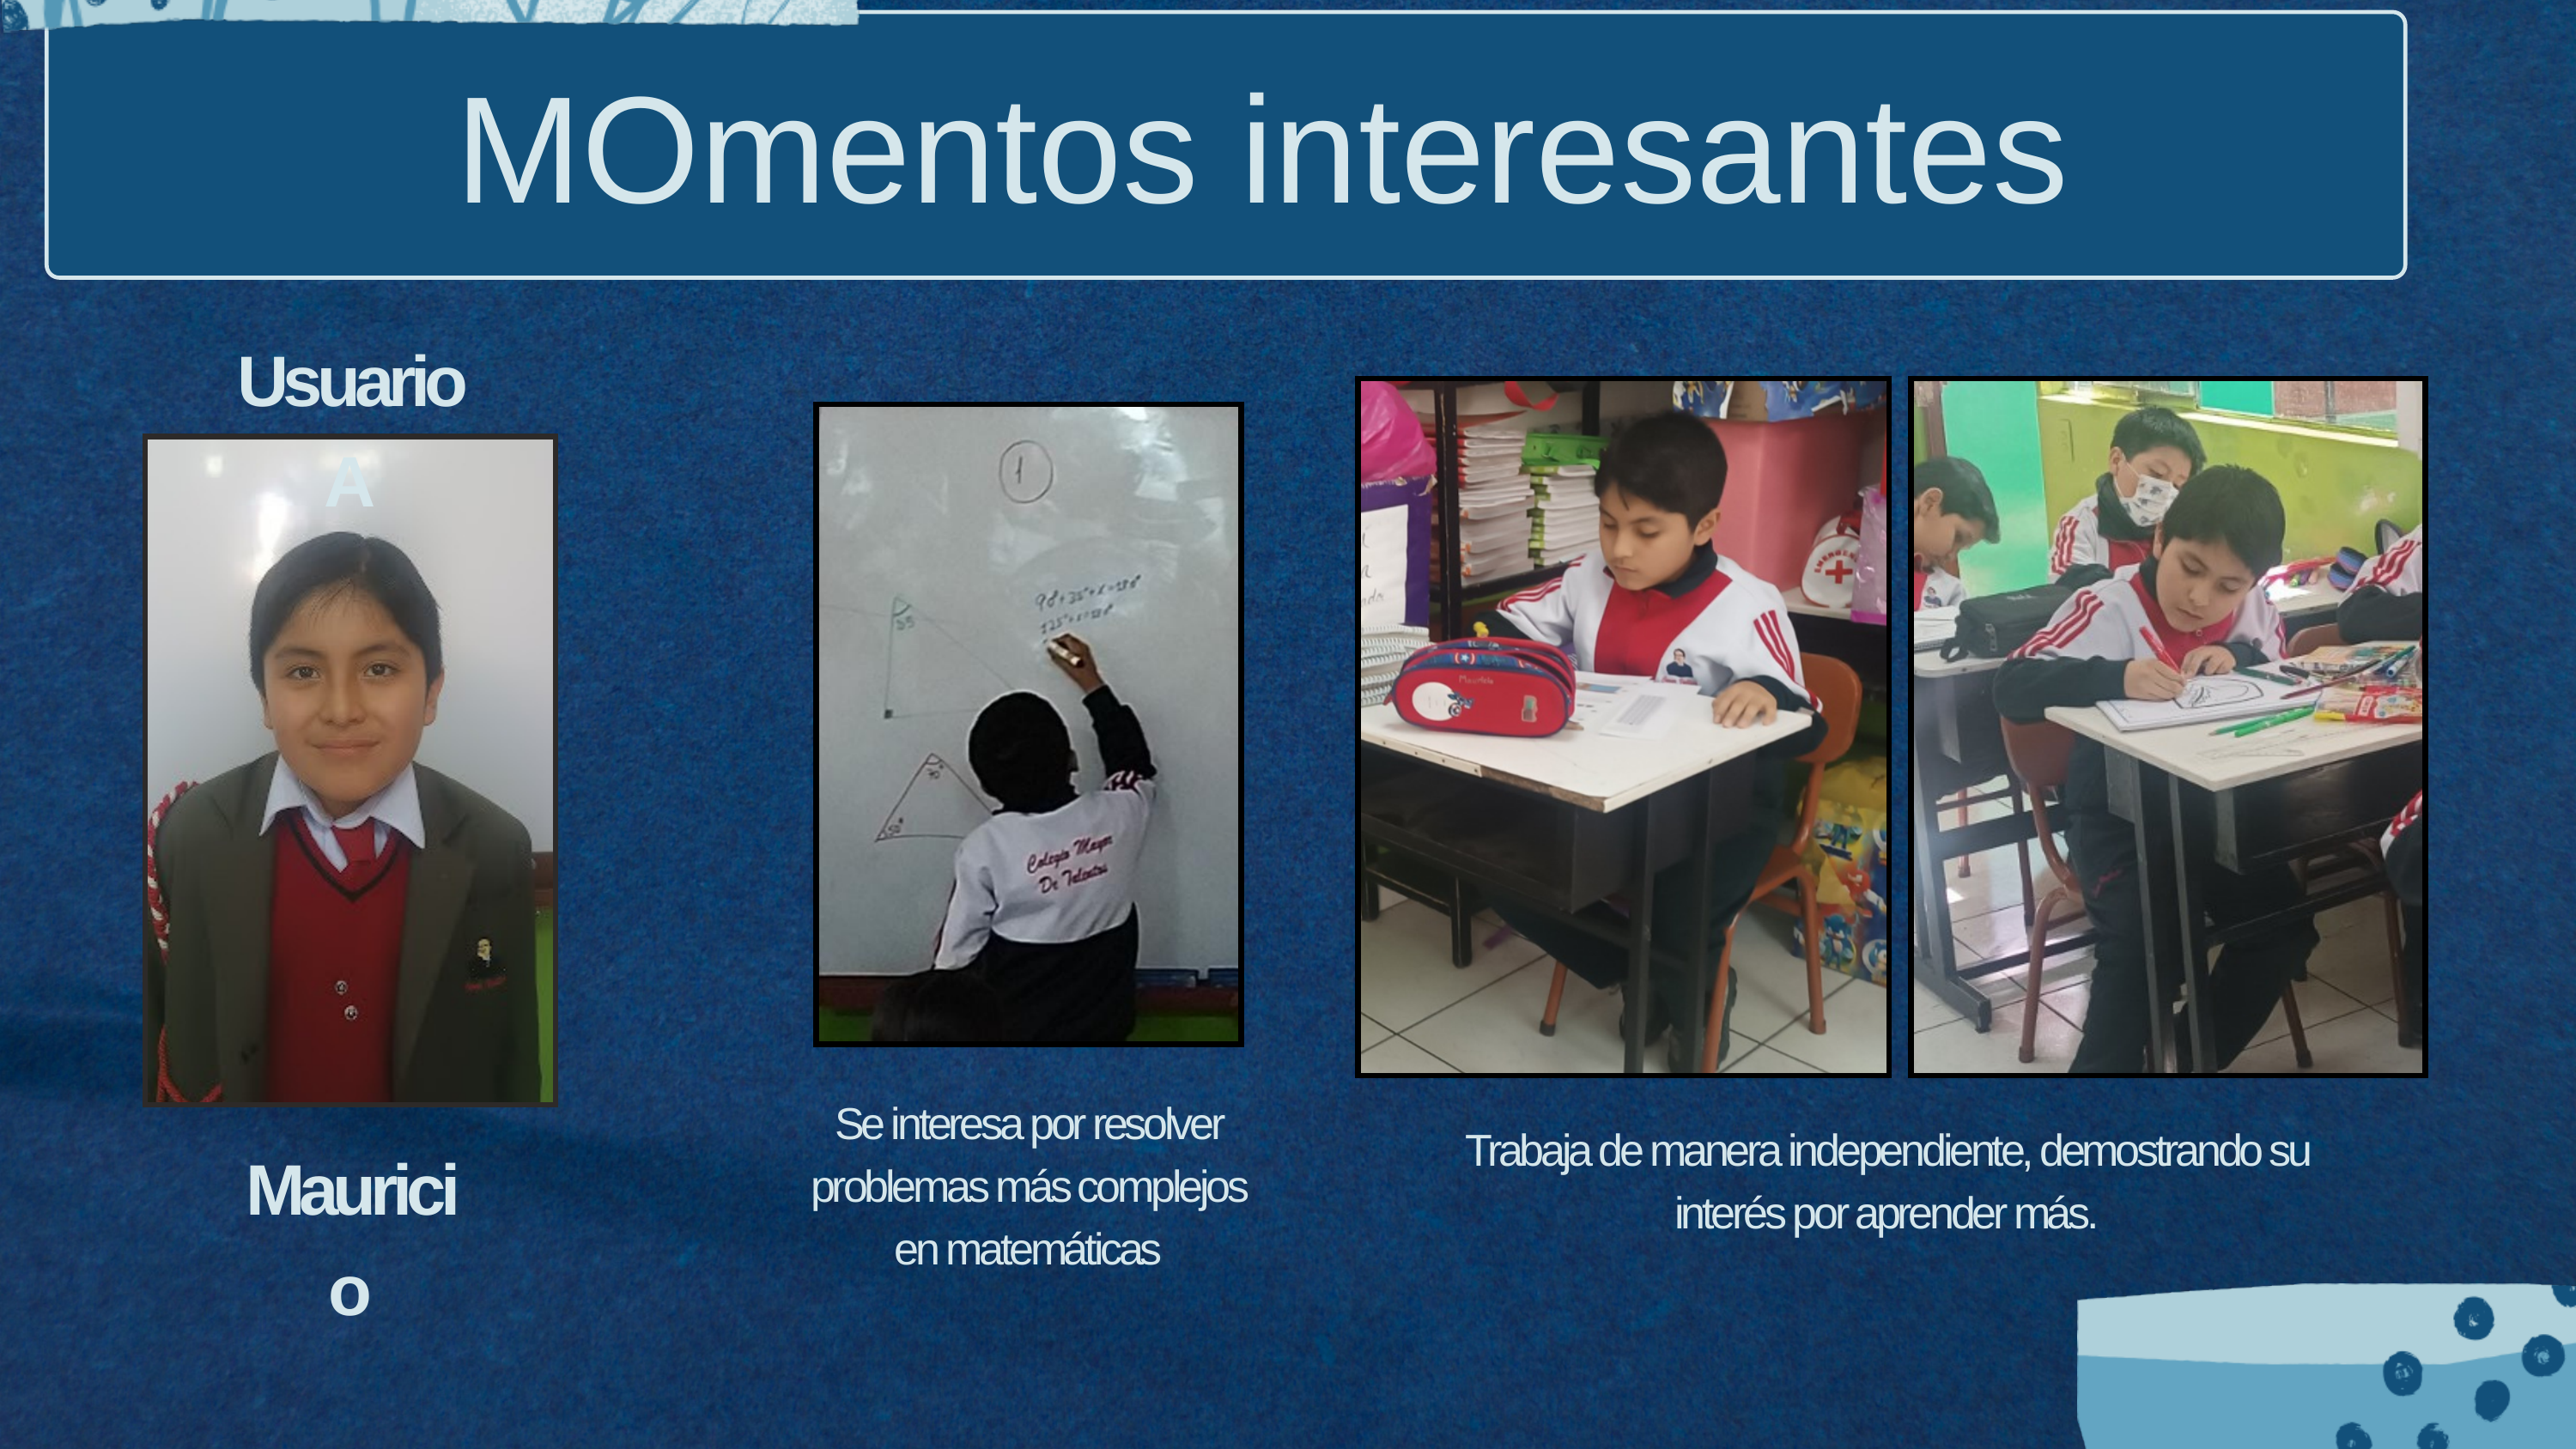

MOmentos interesantes
Usuario A

Se interesa por resolver problemas más complejos en matemáticas
Trabaja de manera independiente, demostrando su interés por aprender más.
Mauricio